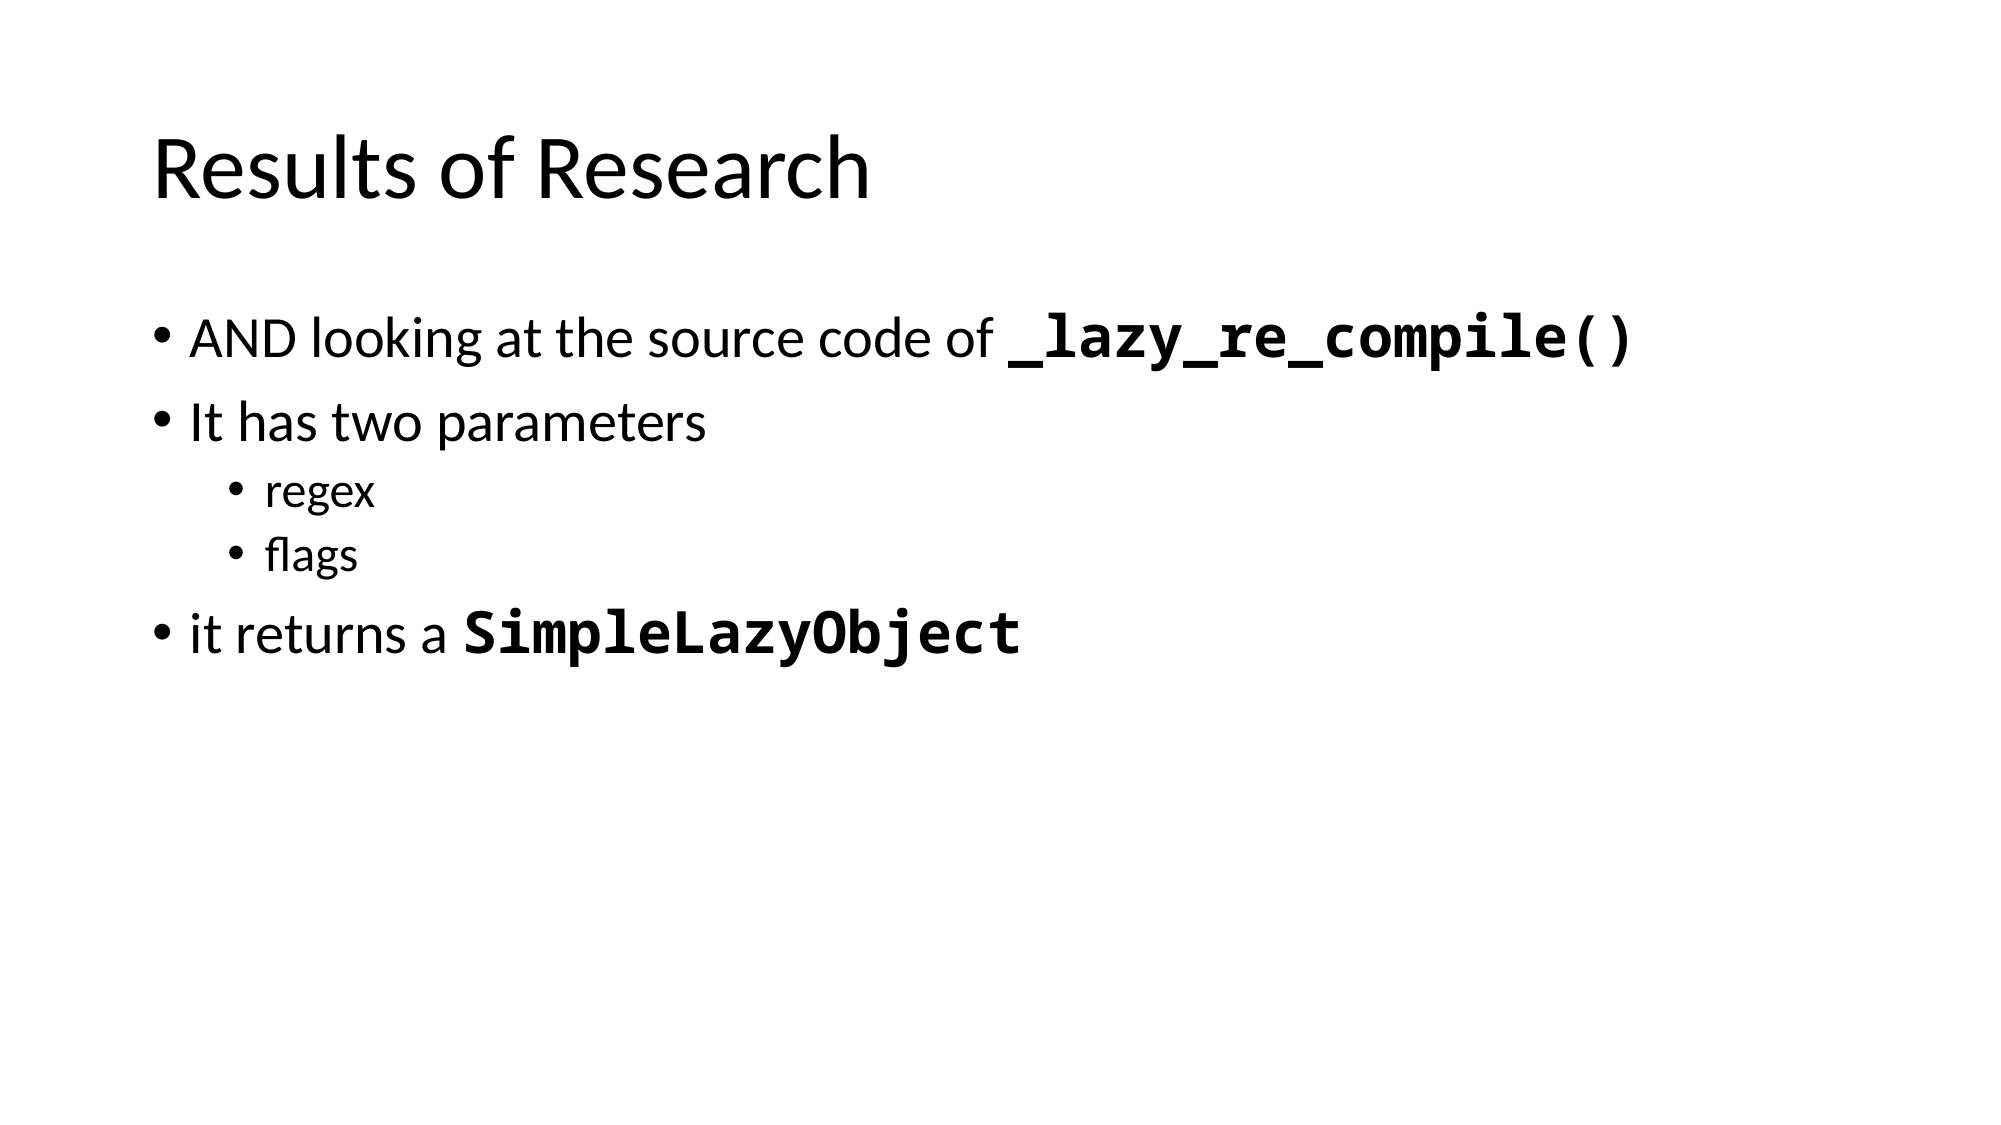

# Results of Research
AND looking at the source code of _lazy_re_compile()
It has two parameters
regex
flags
it returns a SimpleLazyObject